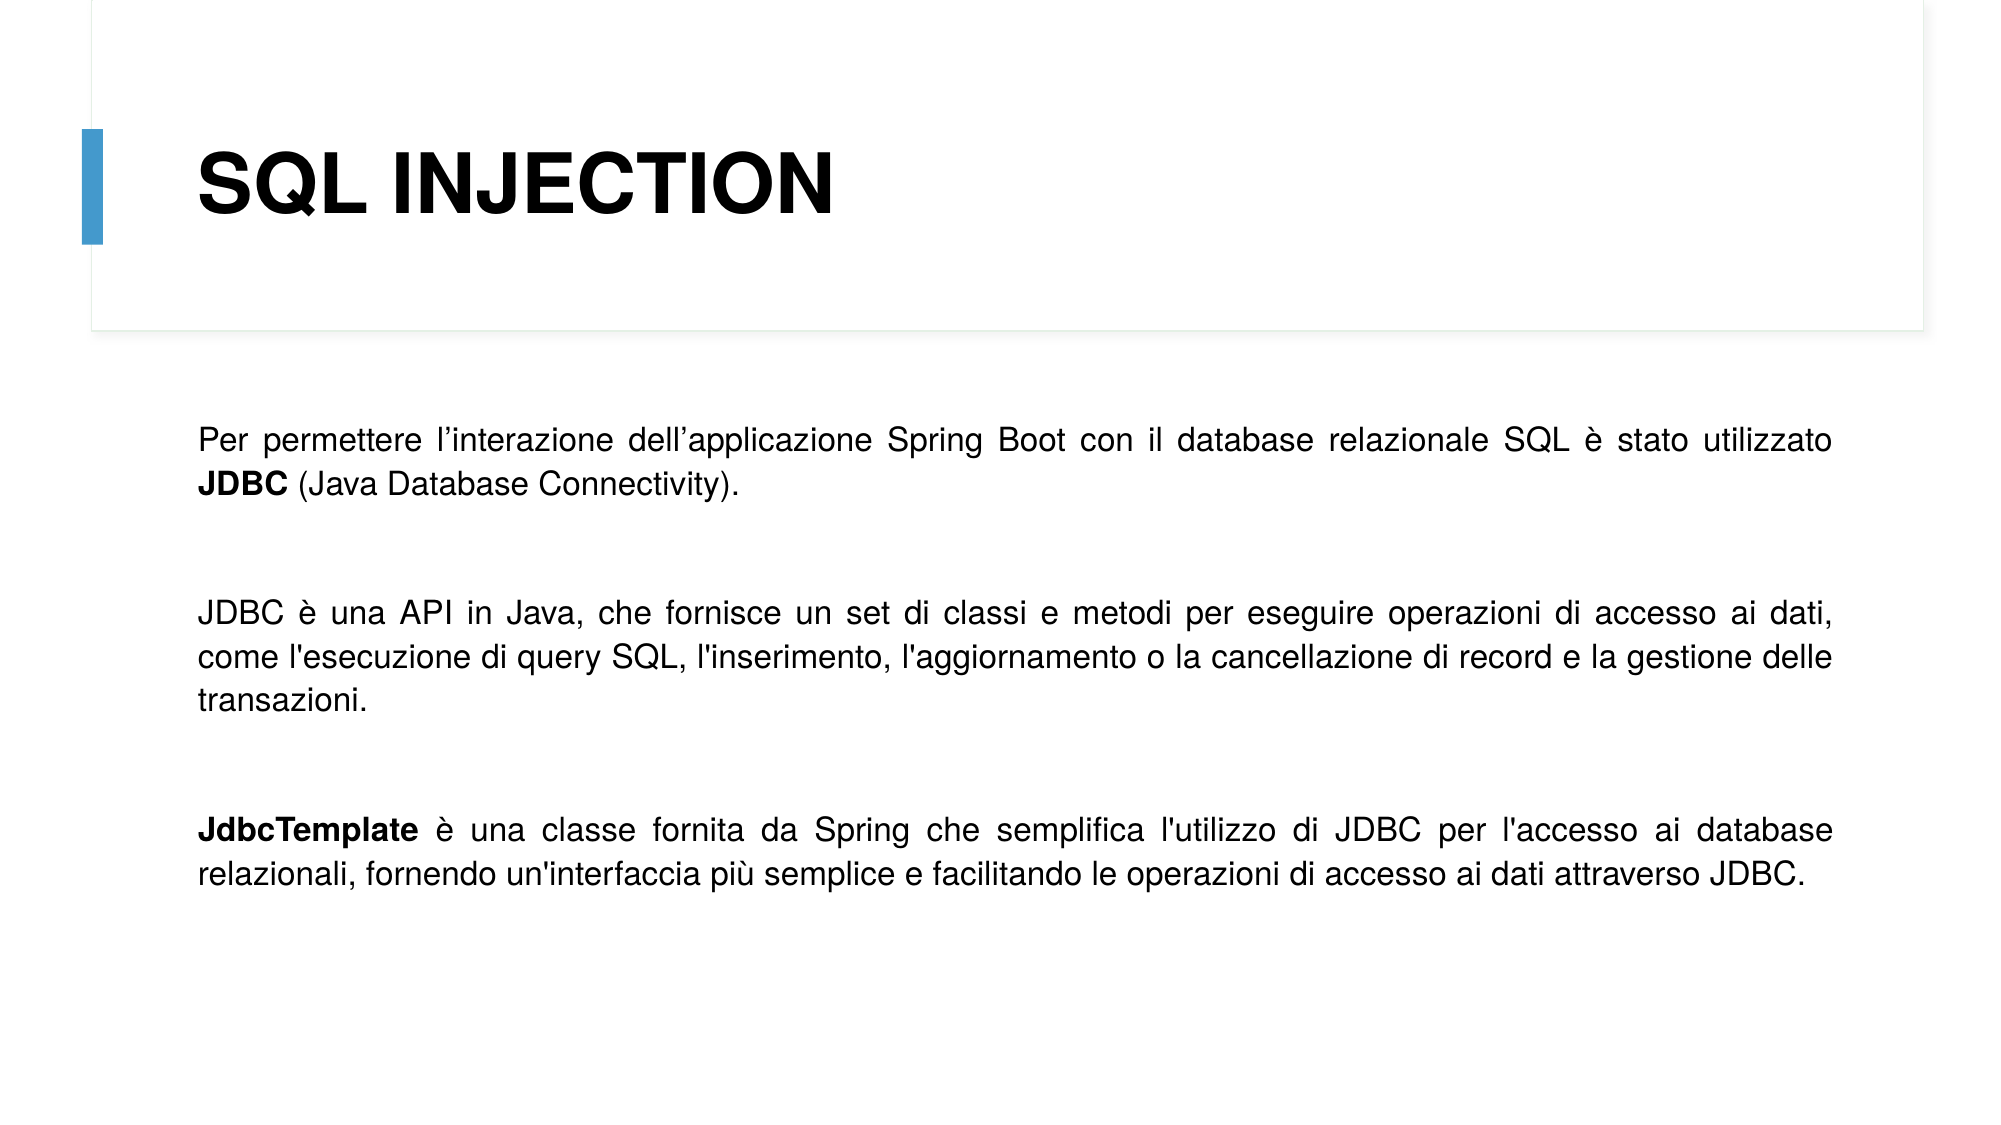

# SQL INJECTION
Per permettere l’interazione dell’applicazione Spring Boot con il database relazionale SQL è stato utilizzato JDBC (Java Database Connectivity).

JDBC è una API in Java, che fornisce un set di classi e metodi per eseguire operazioni di accesso ai dati, come l'esecuzione di query SQL, l'inserimento, l'aggiornamento o la cancellazione di record e la gestione delle transazioni.

JdbcTemplate è una classe fornita da Spring che semplifica l'utilizzo di JDBC per l'accesso ai database relazionali, fornendo un'interfaccia più semplice e facilitando le operazioni di accesso ai dati attraverso JDBC.